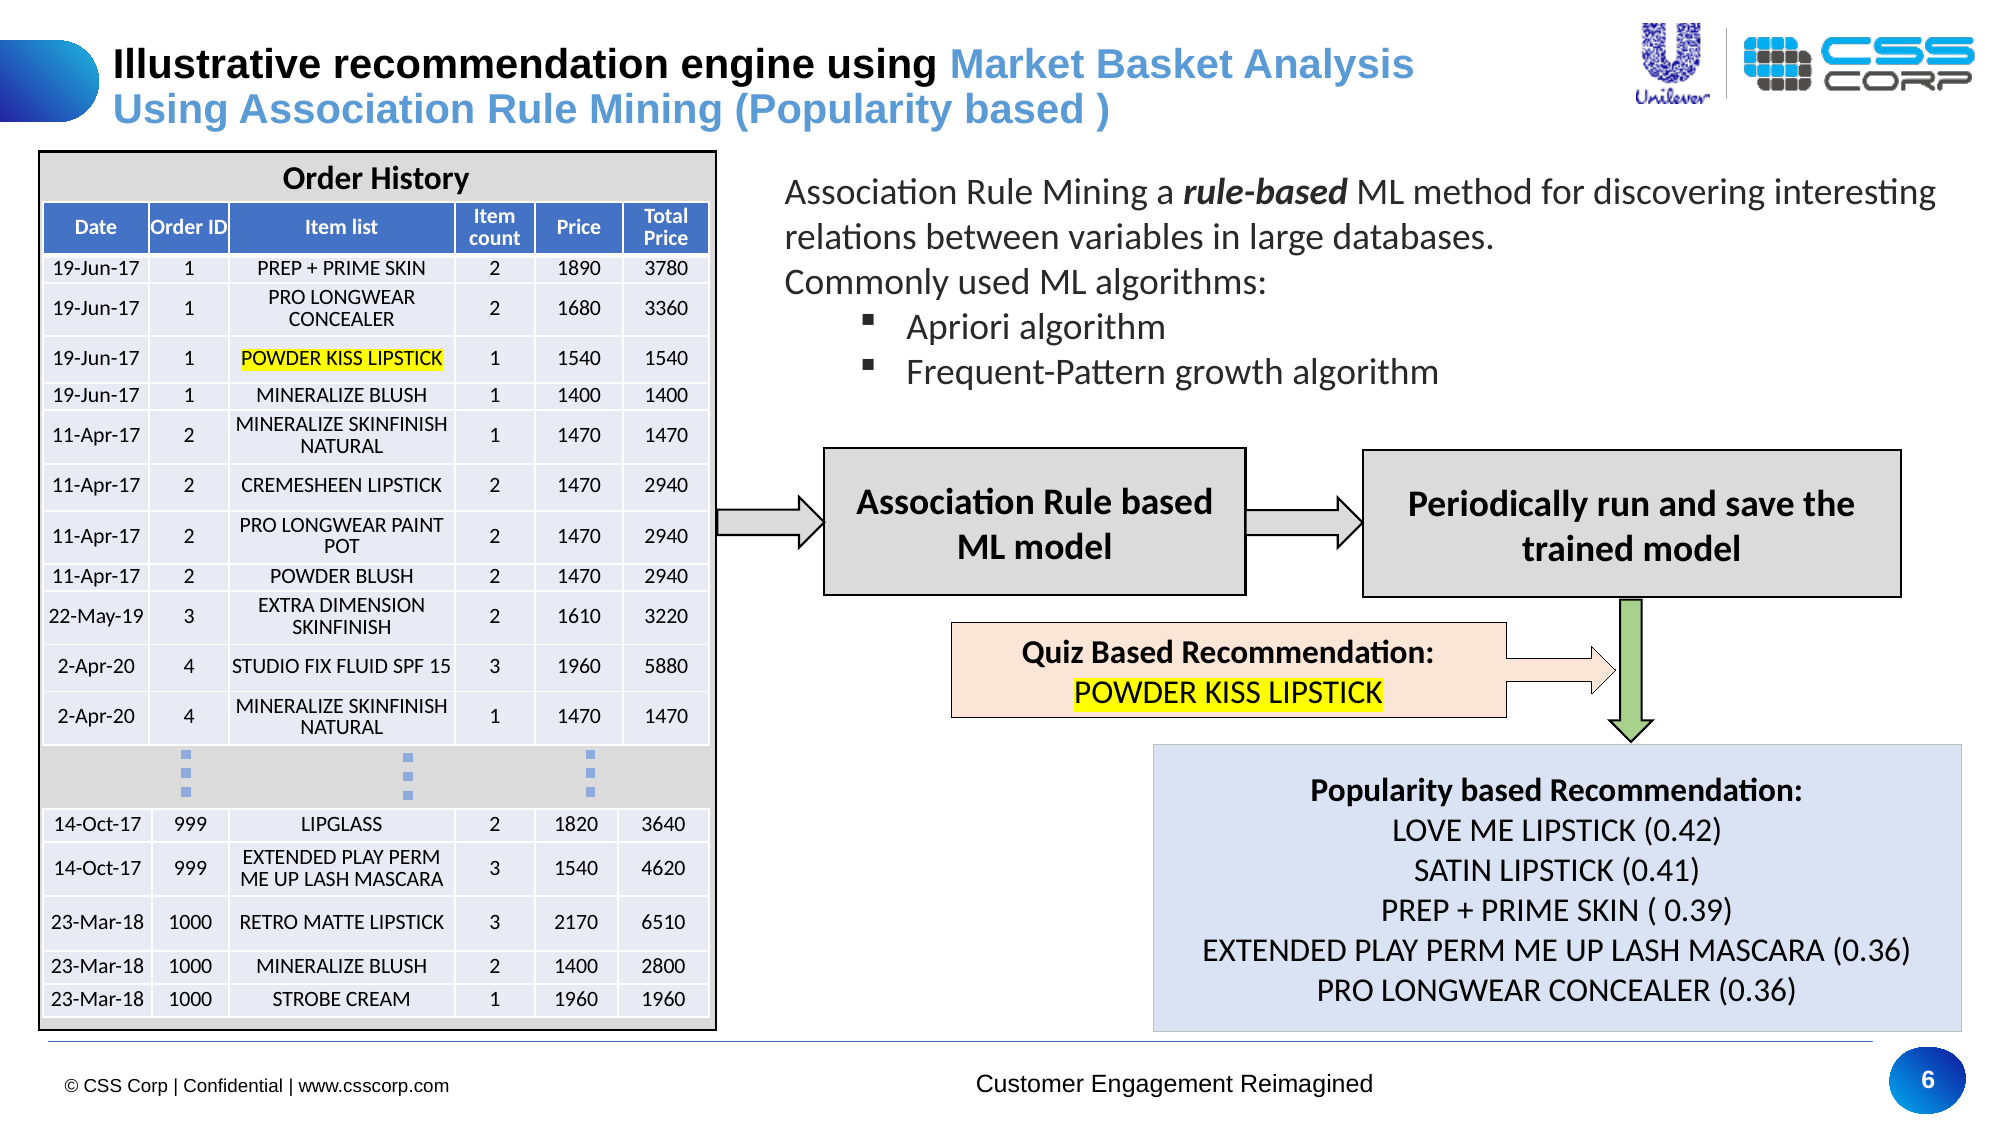

Illustrative recommendation engine using Market Basket Analysis Using Association Rule Mining (Popularity based )
Order History

Association Rule Mining a rule-based ML method for discovering interesting relations between variables in large databases.
Commonly used ML algorithms:
Apriori algorithm
Frequent-Pattern growth algorithm
| Date | Order ID | Item list | Item count | Price | Total Price |
| --- | --- | --- | --- | --- | --- |
| 19-Jun-17 | 1 | PREP + PRIME SKIN | 2 | 1890 | 3780 |
| 19-Jun-17 | 1 | PRO LONGWEAR CONCEALER | 2 | 1680 | 3360 |
| 19-Jun-17 | 1 | POWDER KISS LIPSTICK | 1 | 1540 | 1540 |
| 19-Jun-17 | 1 | MINERALIZE BLUSH | 1 | 1400 | 1400 |
| 11-Apr-17 | 2 | MINERALIZE SKINFINISH NATURAL | 1 | 1470 | 1470 |
| 11-Apr-17 | 2 | CREMESHEEN LIPSTICK | 2 | 1470 | 2940 |
| 11-Apr-17 | 2 | PRO LONGWEAR PAINT POT | 2 | 1470 | 2940 |
| 11-Apr-17 | 2 | POWDER BLUSH | 2 | 1470 | 2940 |
| 22-May-19 | 3 | EXTRA DIMENSION SKINFINISH | 2 | 1610 | 3220 |
| 2-Apr-20 | 4 | STUDIO FIX FLUID SPF 15 | 3 | 1960 | 5880 |
| 2-Apr-20 | 4 | MINERALIZE SKINFINISH NATURAL | 1 | 1470 | 1470 |
Association Rule based ML model
Periodically run and save the trained model

Quiz Based Recommendation:
POWDER KISS LIPSTICK
Popularity based Recommendation:
LOVE ME LIPSTICK (0.42)
SATIN LIPSTICK (0.41)
PREP + PRIME SKIN ( 0.39)
EXTENDED PLAY PERM ME UP LASH MASCARA (0.36)
PRO LONGWEAR CONCEALER (0.36)
| 14-Oct-17 | 999 | LIPGLASS | 2 | 1820 | 3640 |
| --- | --- | --- | --- | --- | --- |
| 14-Oct-17 | 999 | EXTENDED PLAY PERM ME UP LASH MASCARA | 3 | 1540 | 4620 |
| 23-Mar-18 | 1000 | RETRO MATTE LIPSTICK | 3 | 2170 | 6510 |
| 23-Mar-18 | 1000 | MINERALIZE BLUSH | 2 | 1400 | 2800 |
| 23-Mar-18 | 1000 | STROBE CREAM | 1 | 1960 | 1960 |